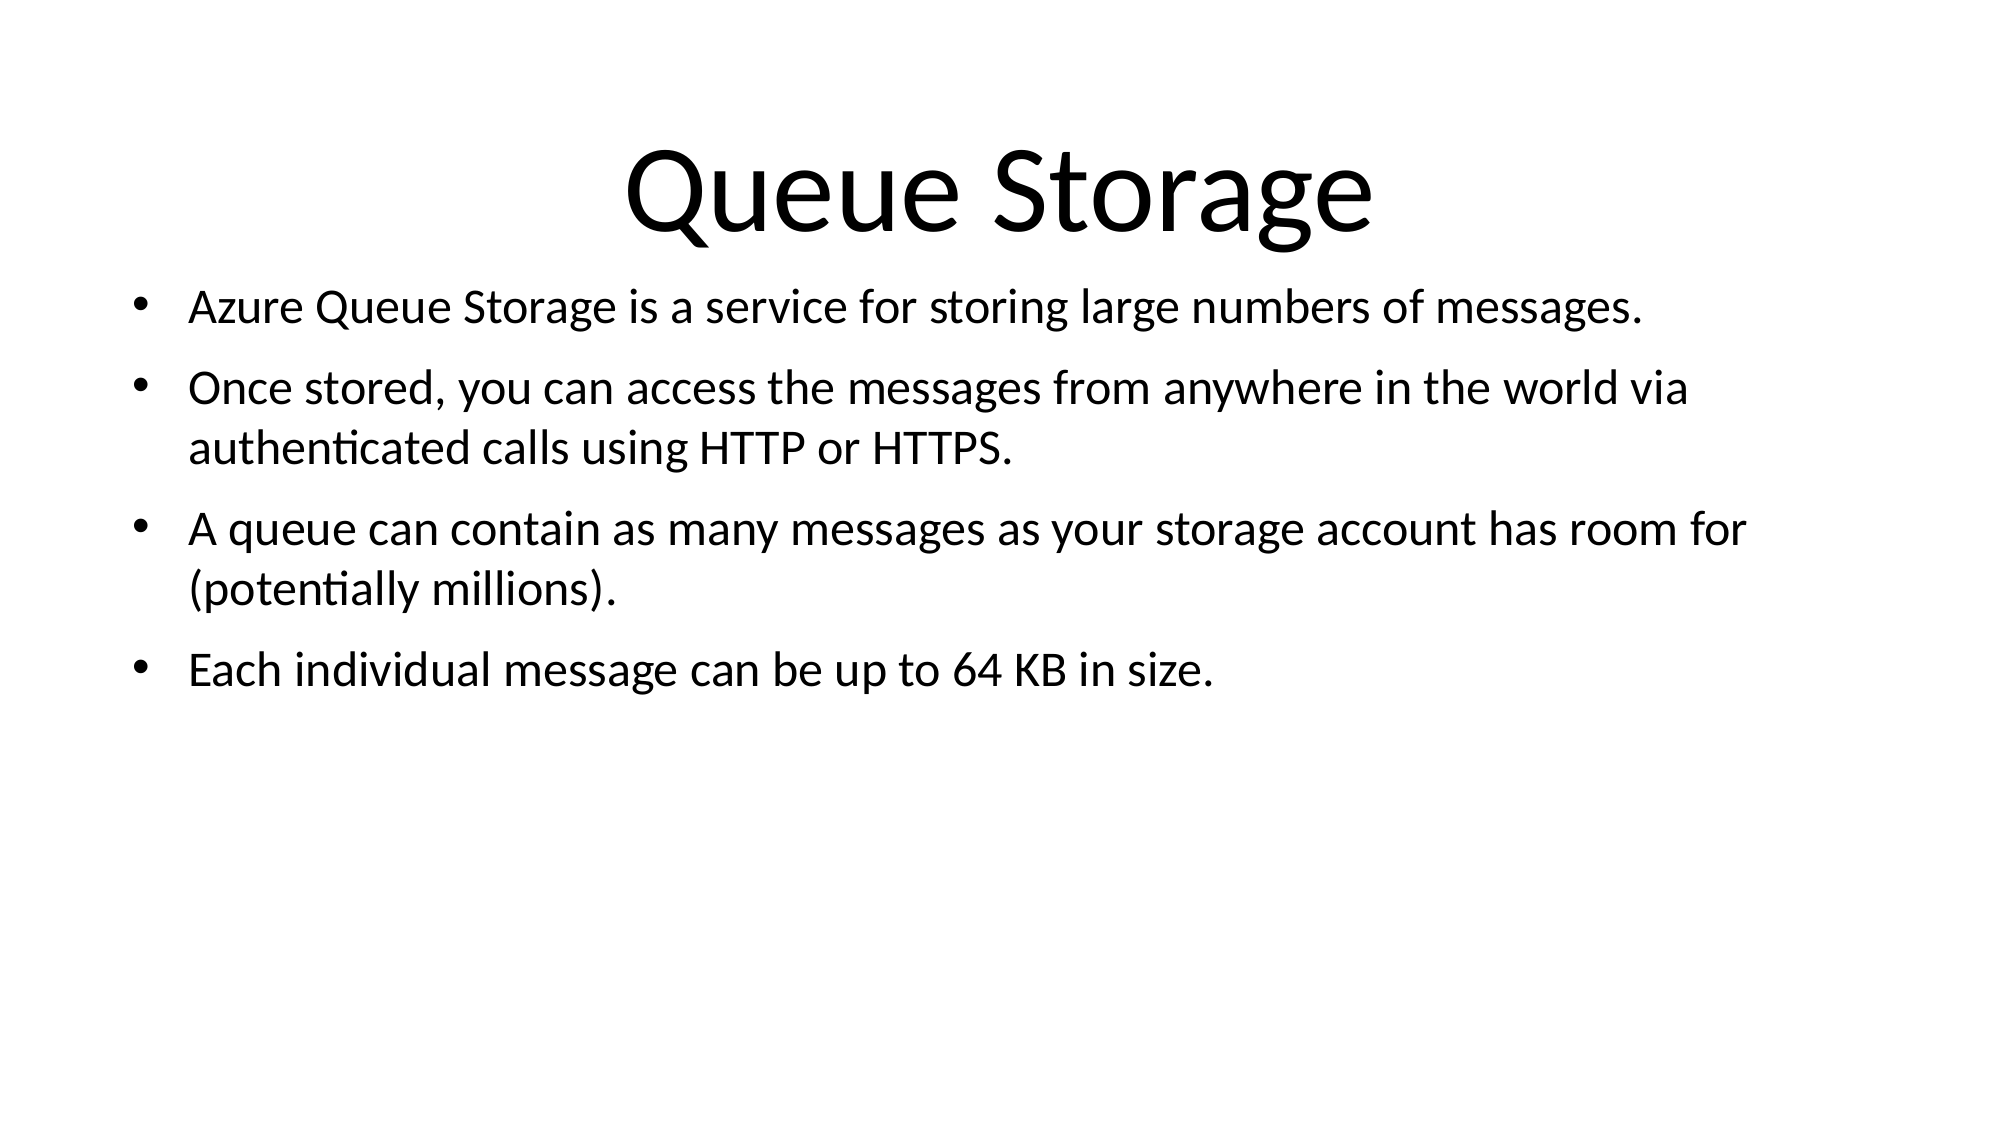

# Queue Storage
Azure Queue Storage is a service for storing large numbers of messages.
Once stored, you can access the messages from anywhere in the world via authenticated calls using HTTP or HTTPS.
A queue can contain as many messages as your storage account has room for (potentially millions).
Each individual message can be up to 64 KB in size.